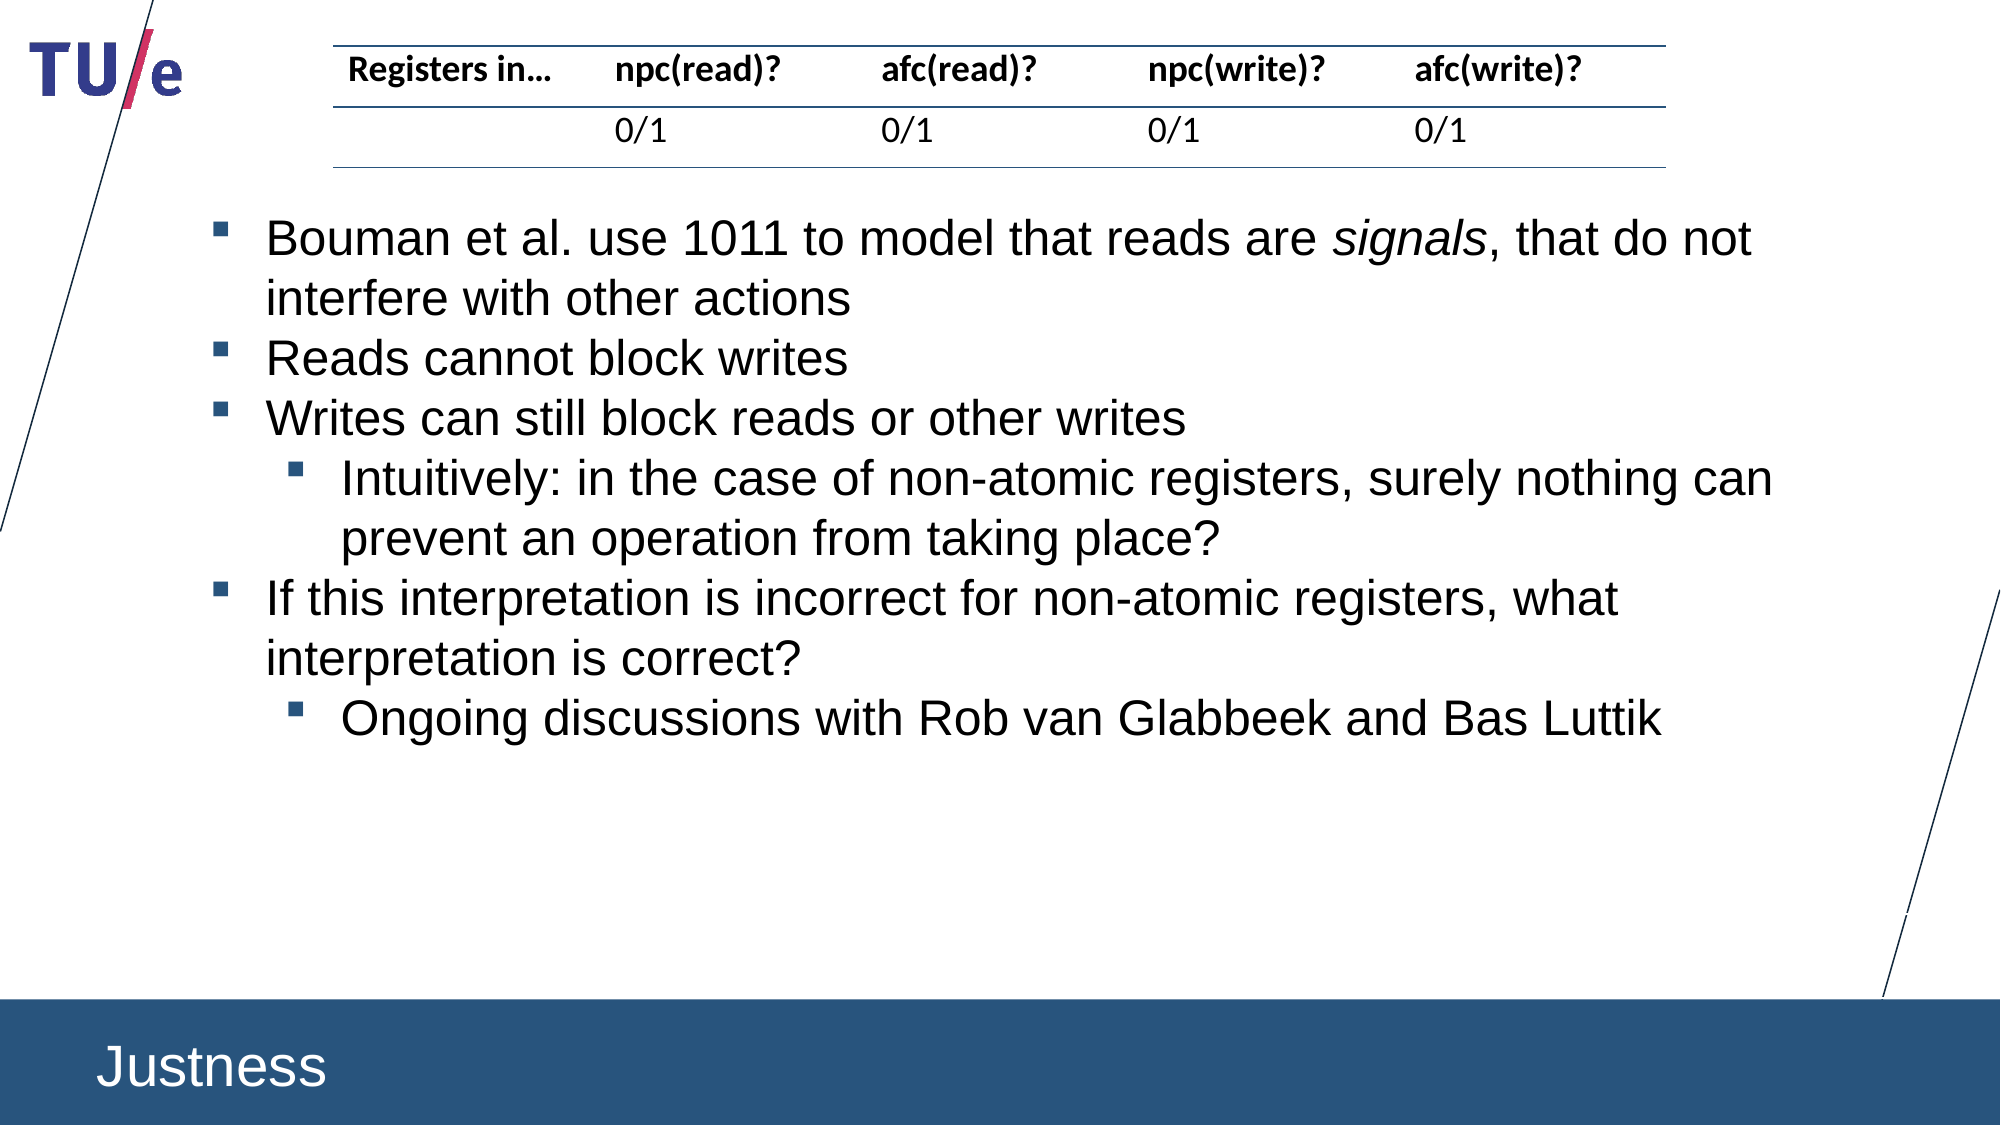

| Registers in… | npc(read)? | afc(read)? | npc(write)? | afc(write)? |
| --- | --- | --- | --- | --- |
|  | 0/1 | 0/1 | 0/1 | 0/1 |
Bouman et al. use 1011 to model that reads are signals, that do not interfere with other actions
Reads cannot block writes
Writes can still block reads or other writes
Intuitively: in the case of non-atomic registers, surely nothing can prevent an operation from taking place?
If this interpretation is incorrect for non-atomic registers, what interpretation is correct?
Ongoing discussions with Rob van Glabbeek and Bas Luttik
Justness